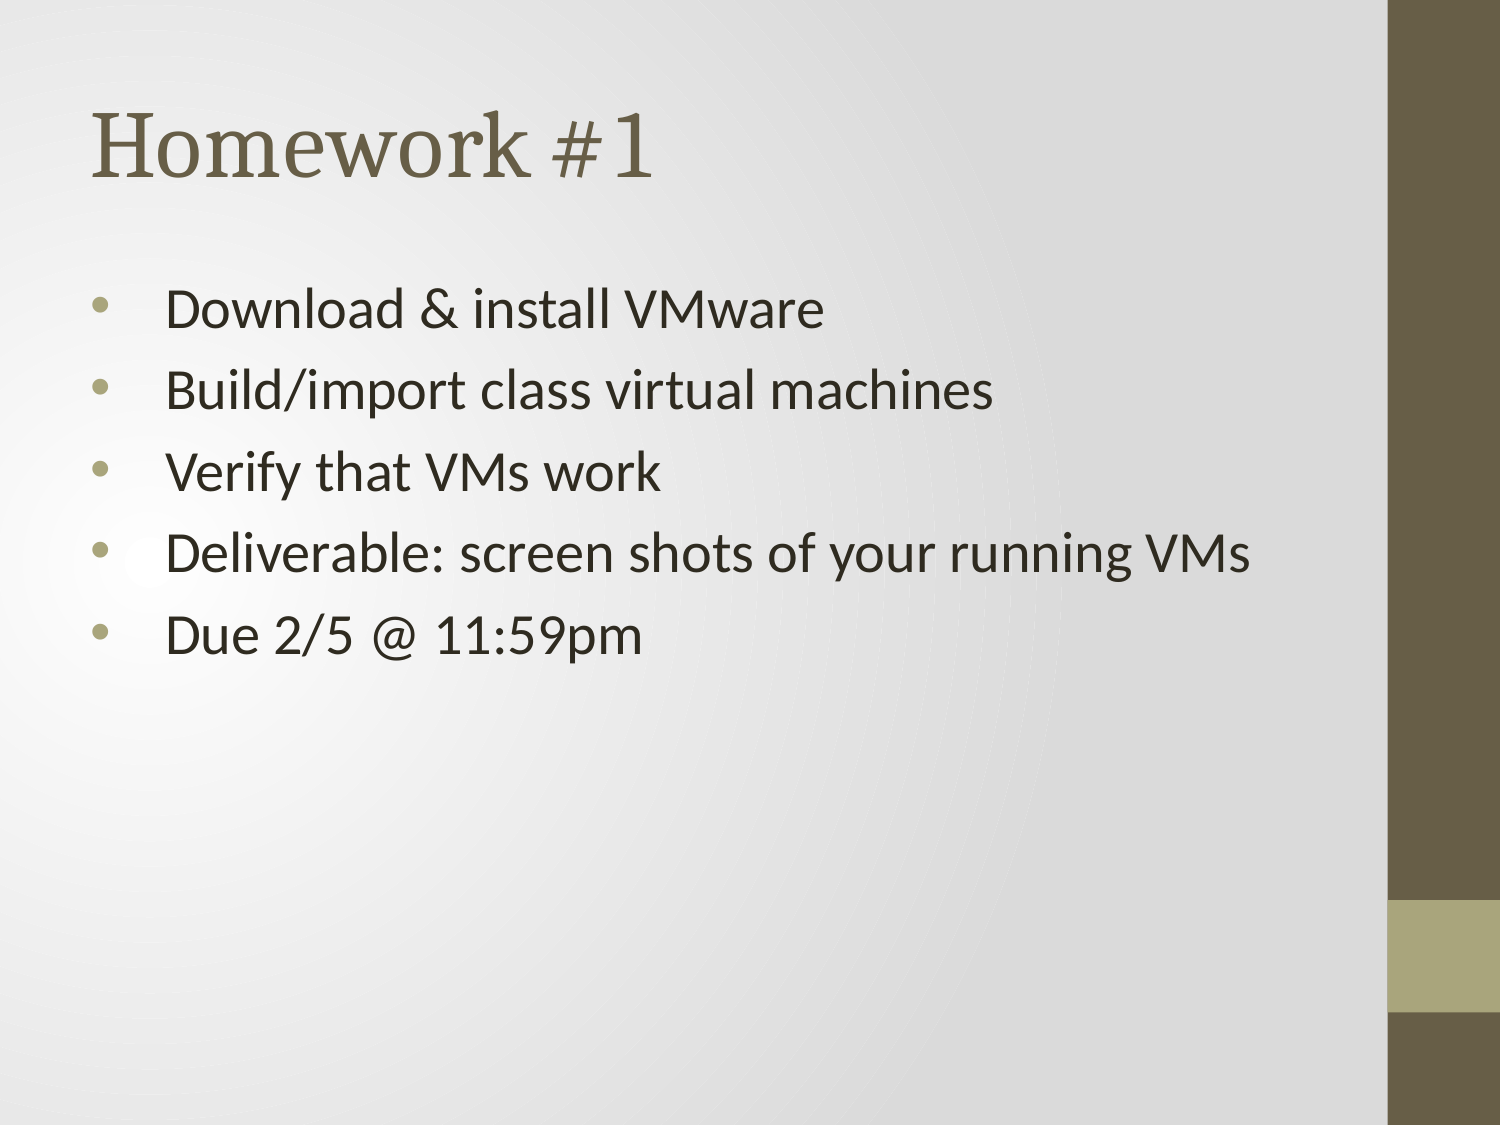

# Homework #1
Download & install VMware
Build/import class virtual machines
Verify that VMs work
Deliverable: screen shots of your running VMs
Due 2/5 @ 11:59pm